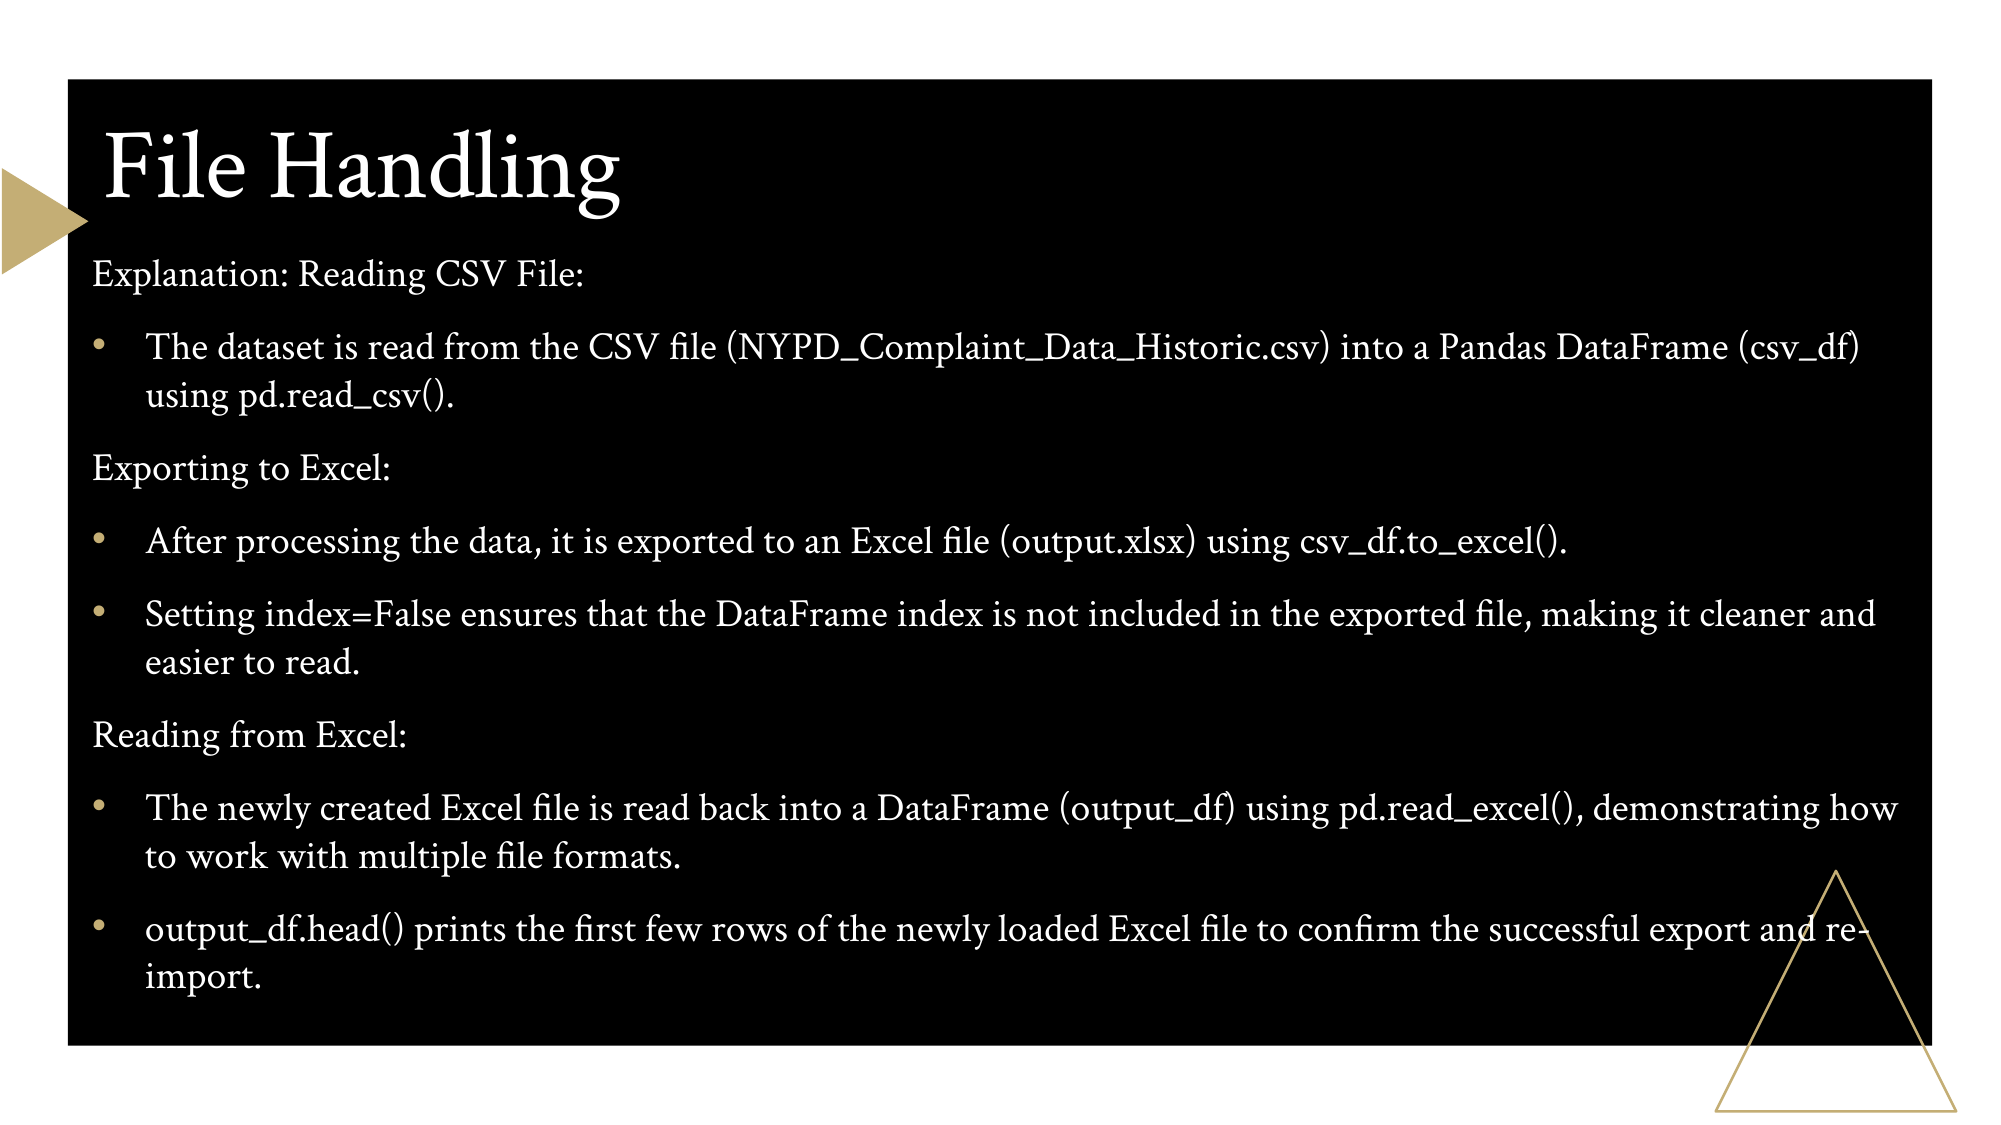

# File Handling
Explanation: Reading CSV File:
The dataset is read from the CSV file (NYPD_Complaint_Data_Historic.csv) into a Pandas DataFrame (csv_df) using pd.read_csv().
Exporting to Excel:
After processing the data, it is exported to an Excel file (output.xlsx) using csv_df.to_excel().
Setting index=False ensures that the DataFrame index is not included in the exported file, making it cleaner and easier to read.
Reading from Excel:
The newly created Excel file is read back into a DataFrame (output_df) using pd.read_excel(), demonstrating how to work with multiple file formats.
output_df.head() prints the first few rows of the newly loaded Excel file to confirm the successful export and re-import.